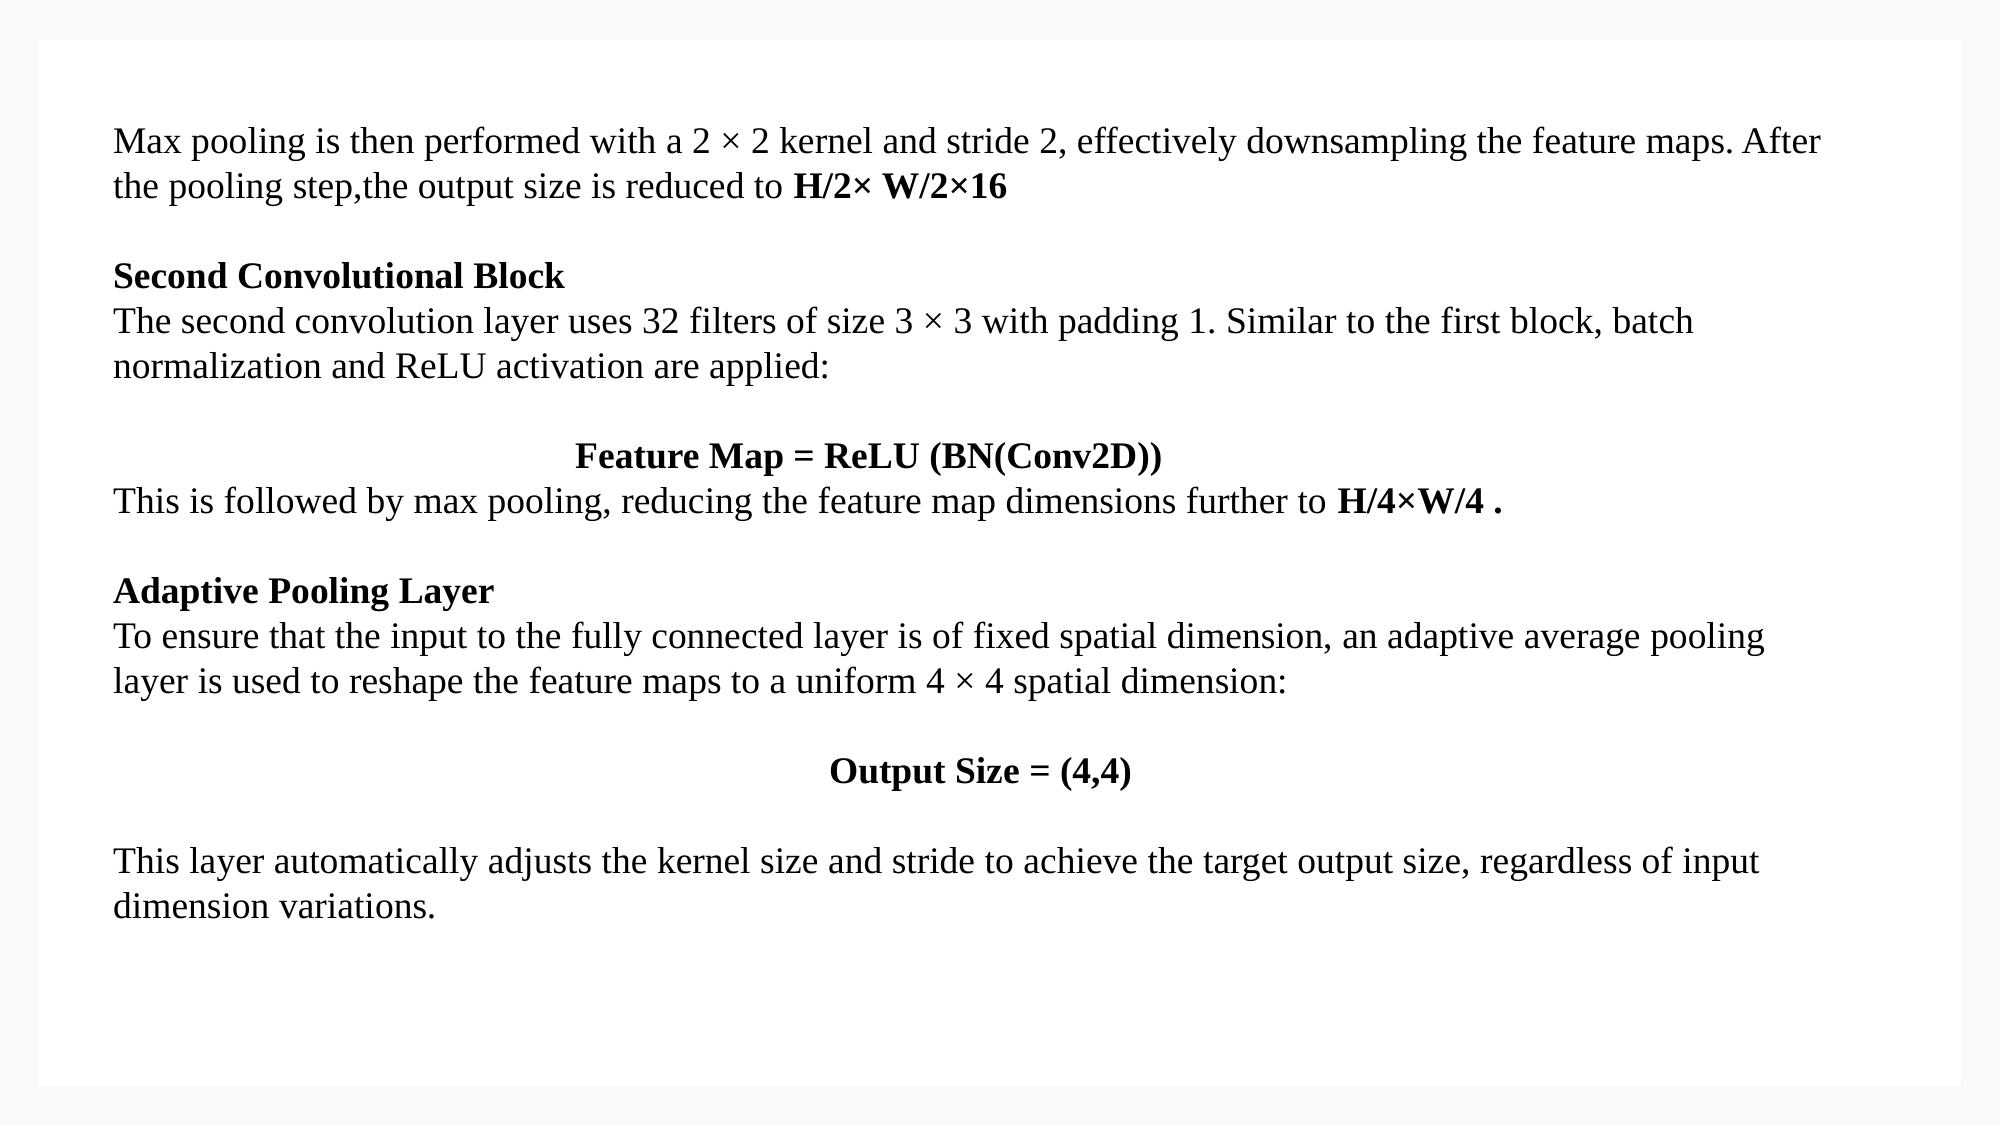

Max pooling is then performed with a 2 × 2 kernel and stride 2, effectively downsampling the feature maps. After the pooling step,the output size is reduced to H/2× W/2×16
Second Convolutional Block
The second convolution layer uses 32 filters of size 3 × 3 with padding 1. Similar to the first block, batch normalization and ReLU activation are applied:
                                            Feature Map = ReLU (BN(Conv2D))
This is followed by max pooling, reducing the feature map dimensions further to H/4×W/4 .

Adaptive Pooling Layer
To ensure that the input to the fully connected layer is of fixed spatial dimension, an adaptive average pooling layer is used to reshape the feature maps to a uniform 4 × 4 spatial dimension:
Output Size = (4,4)
This layer automatically adjusts the kernel size and stride to achieve the target output size, regardless of input dimension variations.